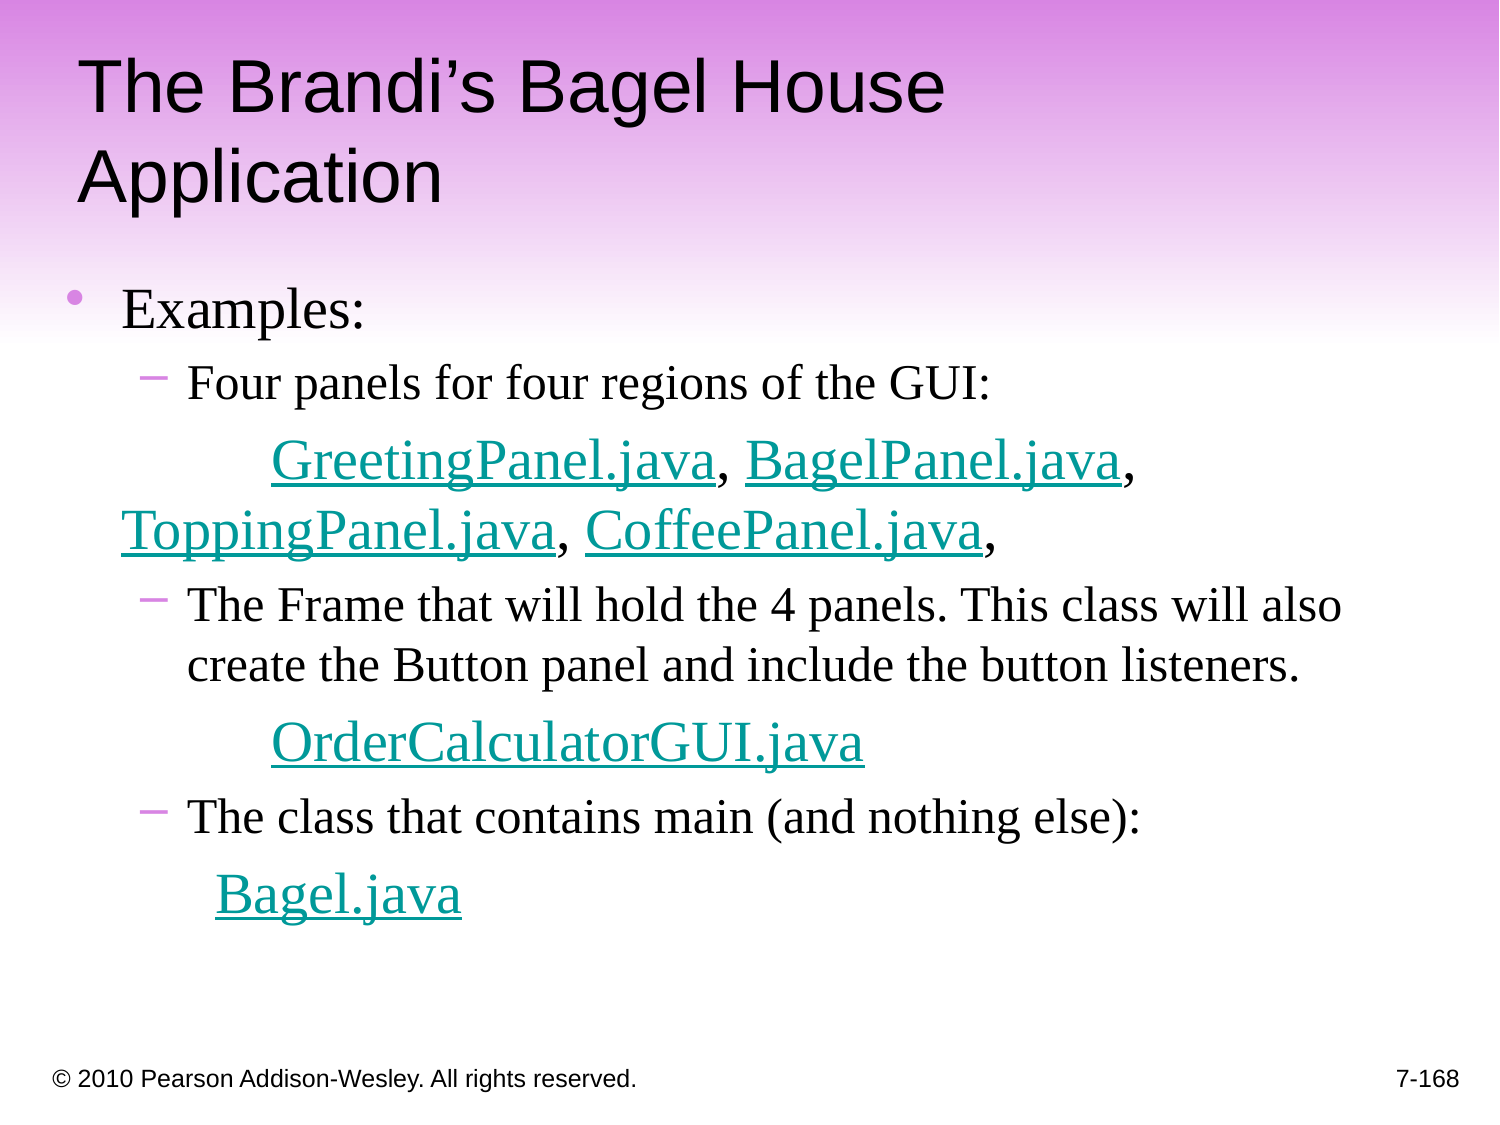

Examples:
Four panels for four regions of the GUI:
		GreetingPanel.java, BagelPanel.java, 	ToppingPanel.java, CoffeePanel.java,
The Frame that will hold the 4 panels. This class will also create the Button panel and include the button listeners.
		OrderCalculatorGUI.java
The class that contains main (and nothing else):
Bagel.java

The Brandi’s Bagel House Application
7-168